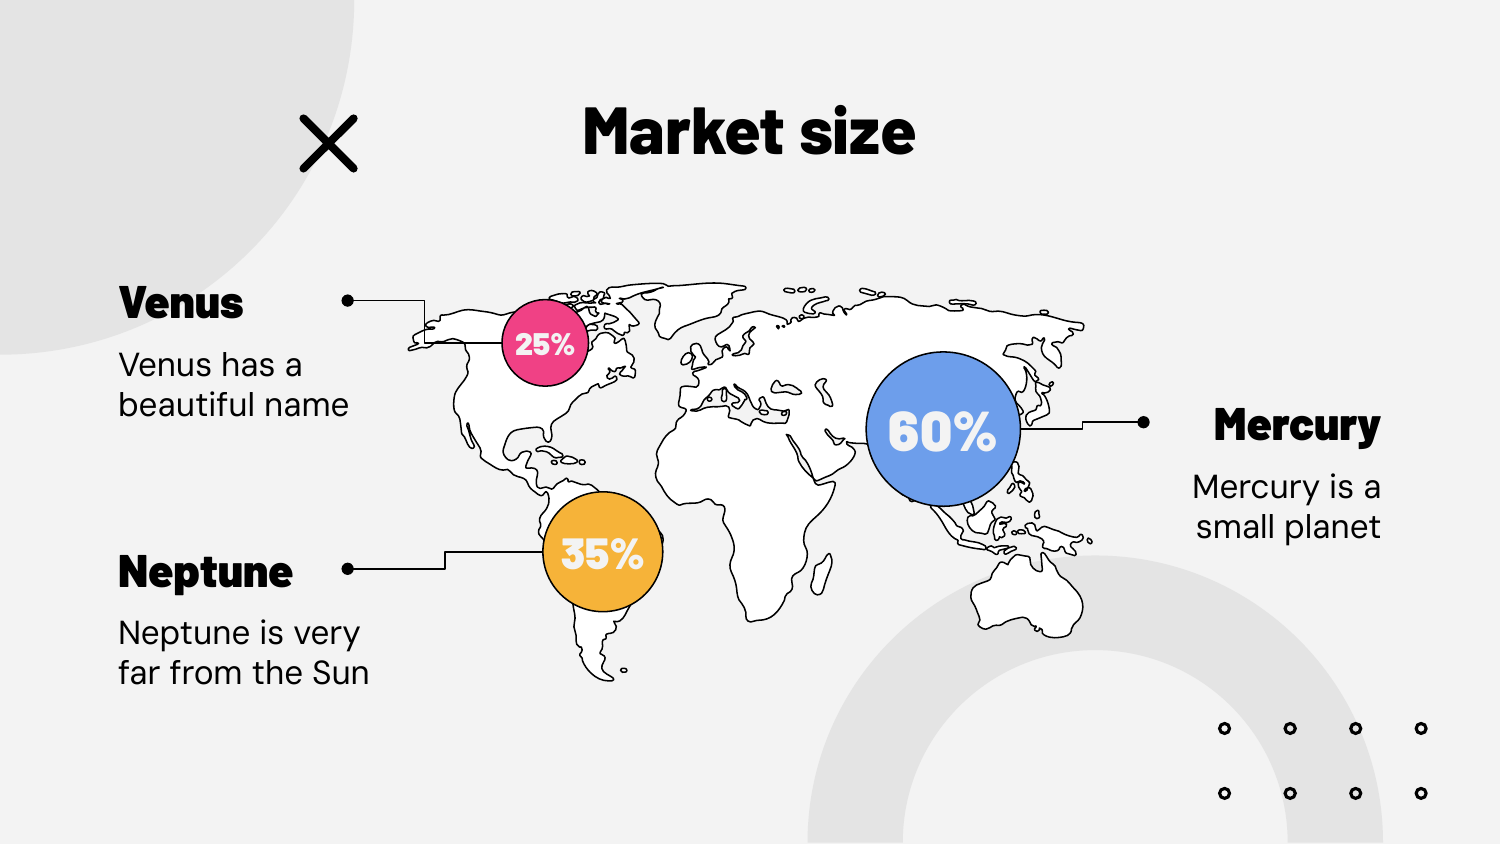

# Market size
Venus

25%
Venus has a beautiful name
60%
Mercury
Mercury is a small planet
35%
Neptune
Neptune is very far from the Sun